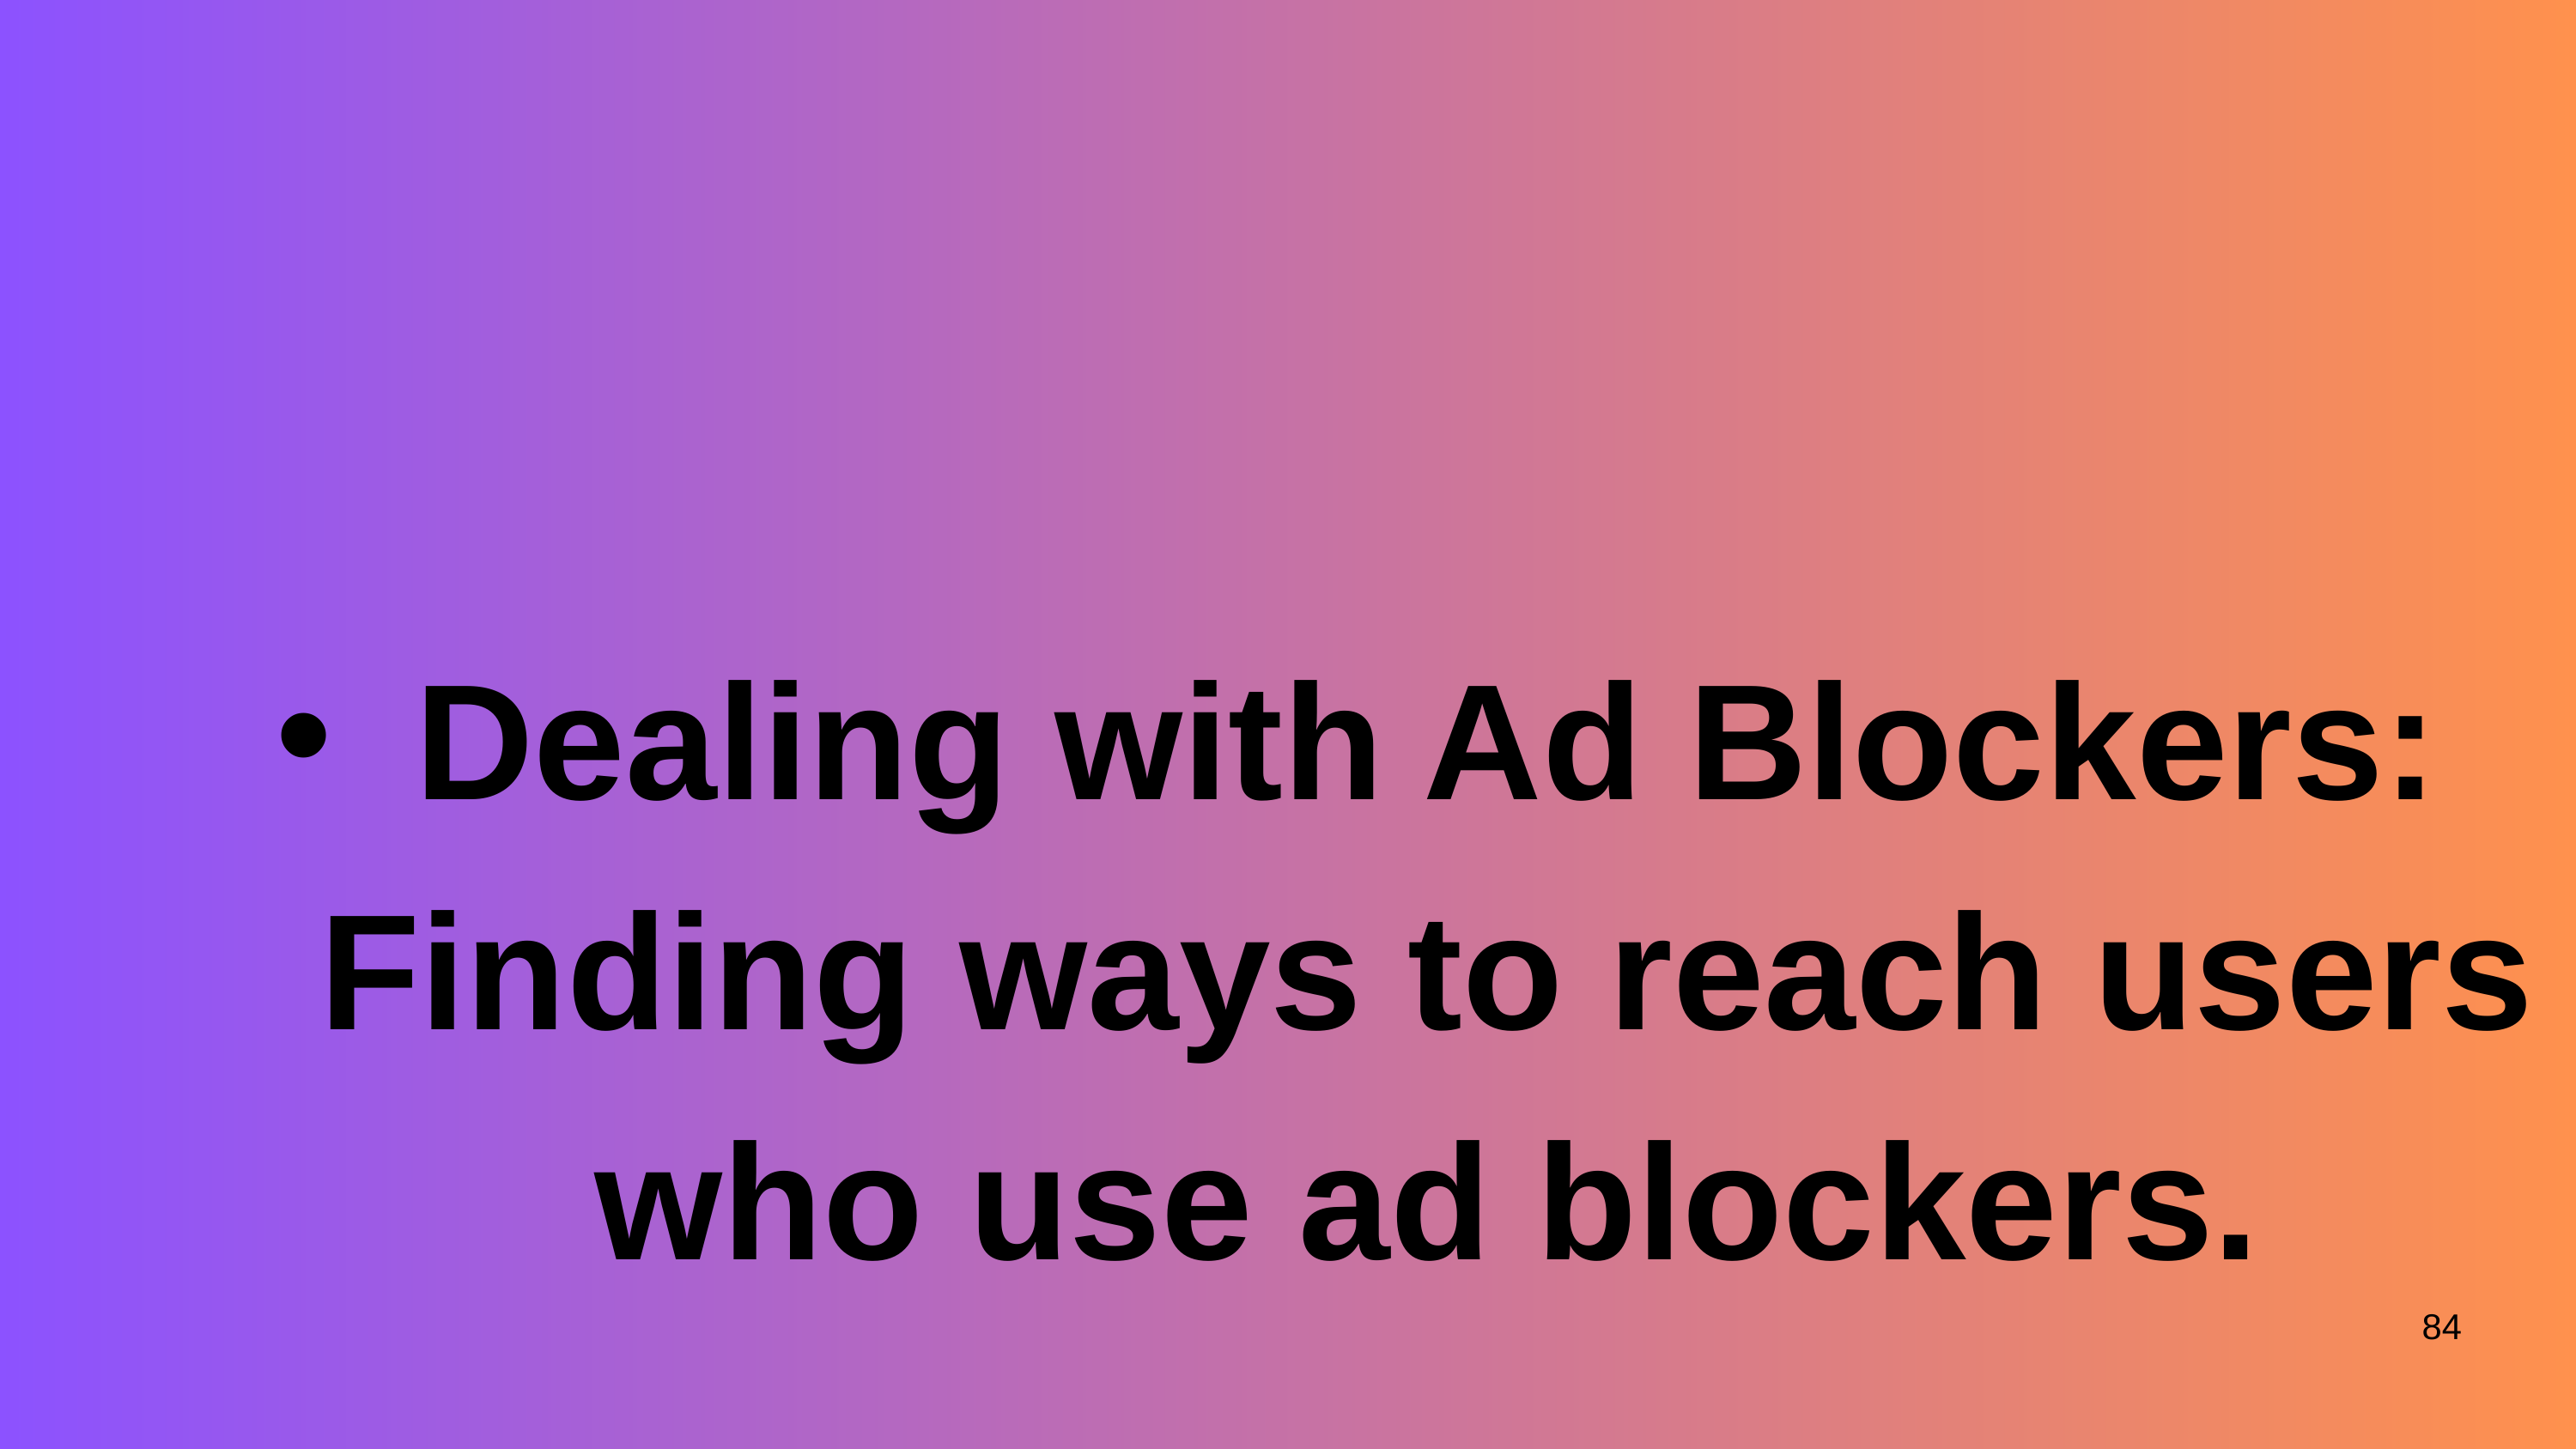

Dealing with Ad Blockers: Finding ways to reach users who use ad blockers.

84